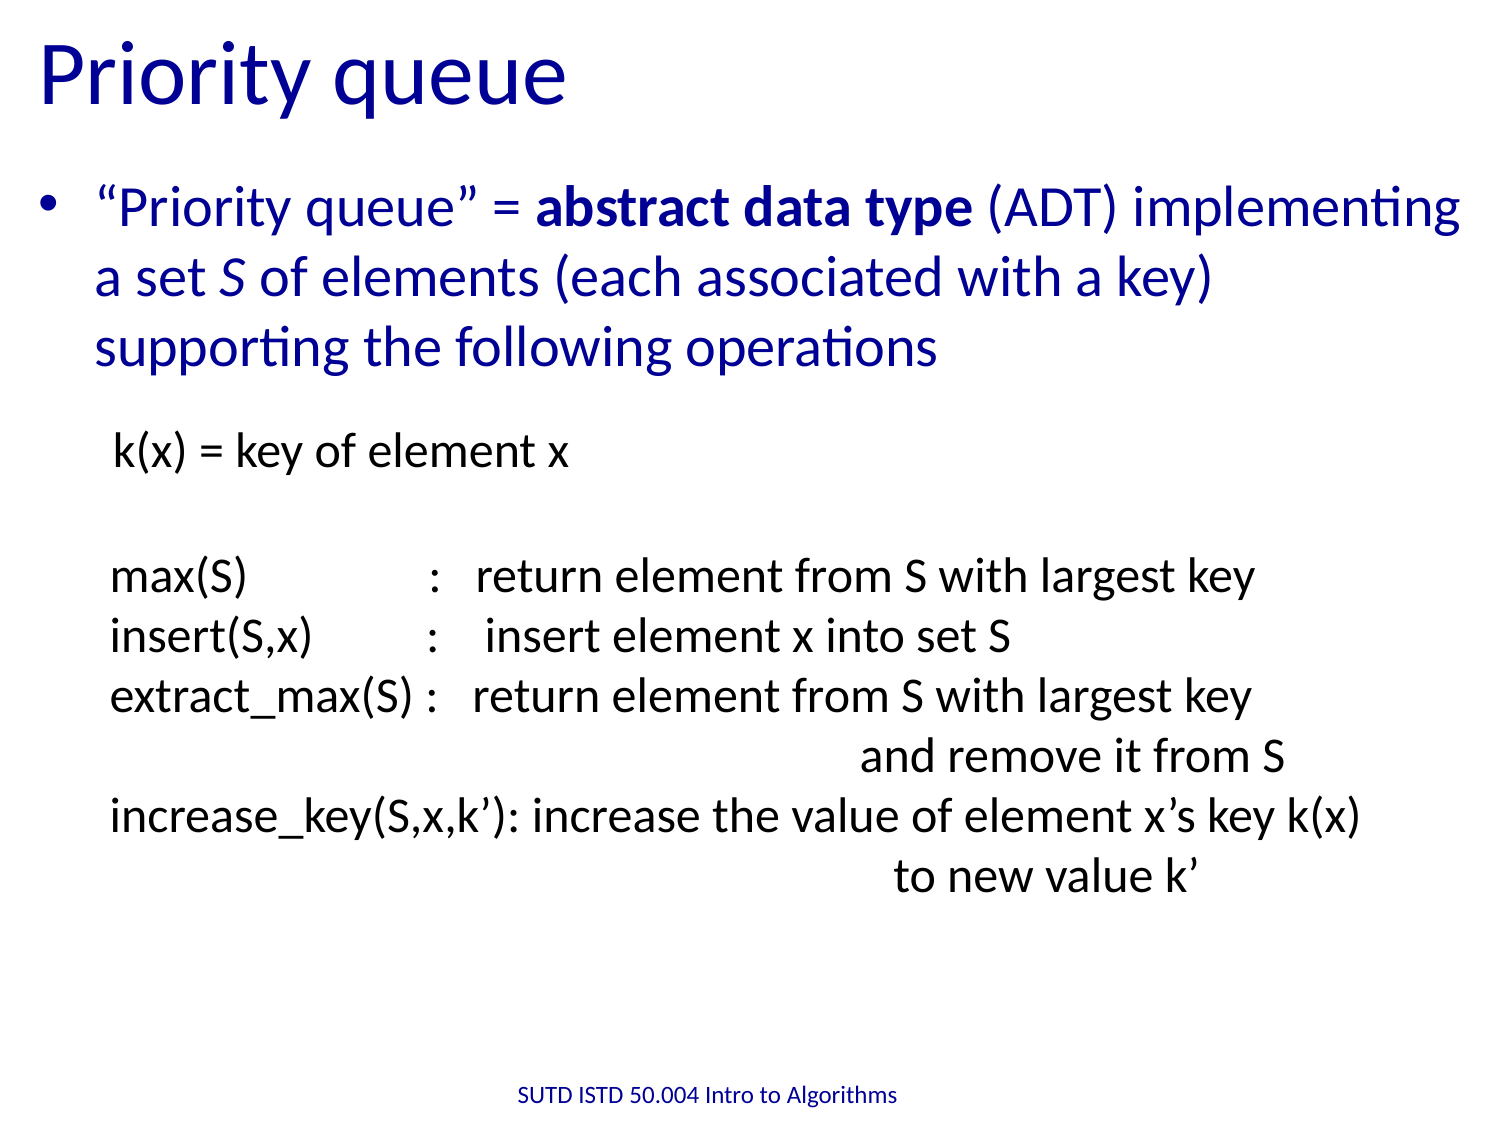

# Priority queue
“Priority queue” = abstract data type (ADT) implementing a set S of elements (each associated with a key) supporting the following operations

k(x) = key of element x
max(S)                :   return element from S with largest key
insert(S,x)          :    insert element x into set S
extract_max(S) :   return element from S with largest key       					and remove it from S
increase_key(S,x,k’): increase the value of element x’s key k(x)     					   to new value k’
SUTD ISTD 50.004 Intro to Algorithms